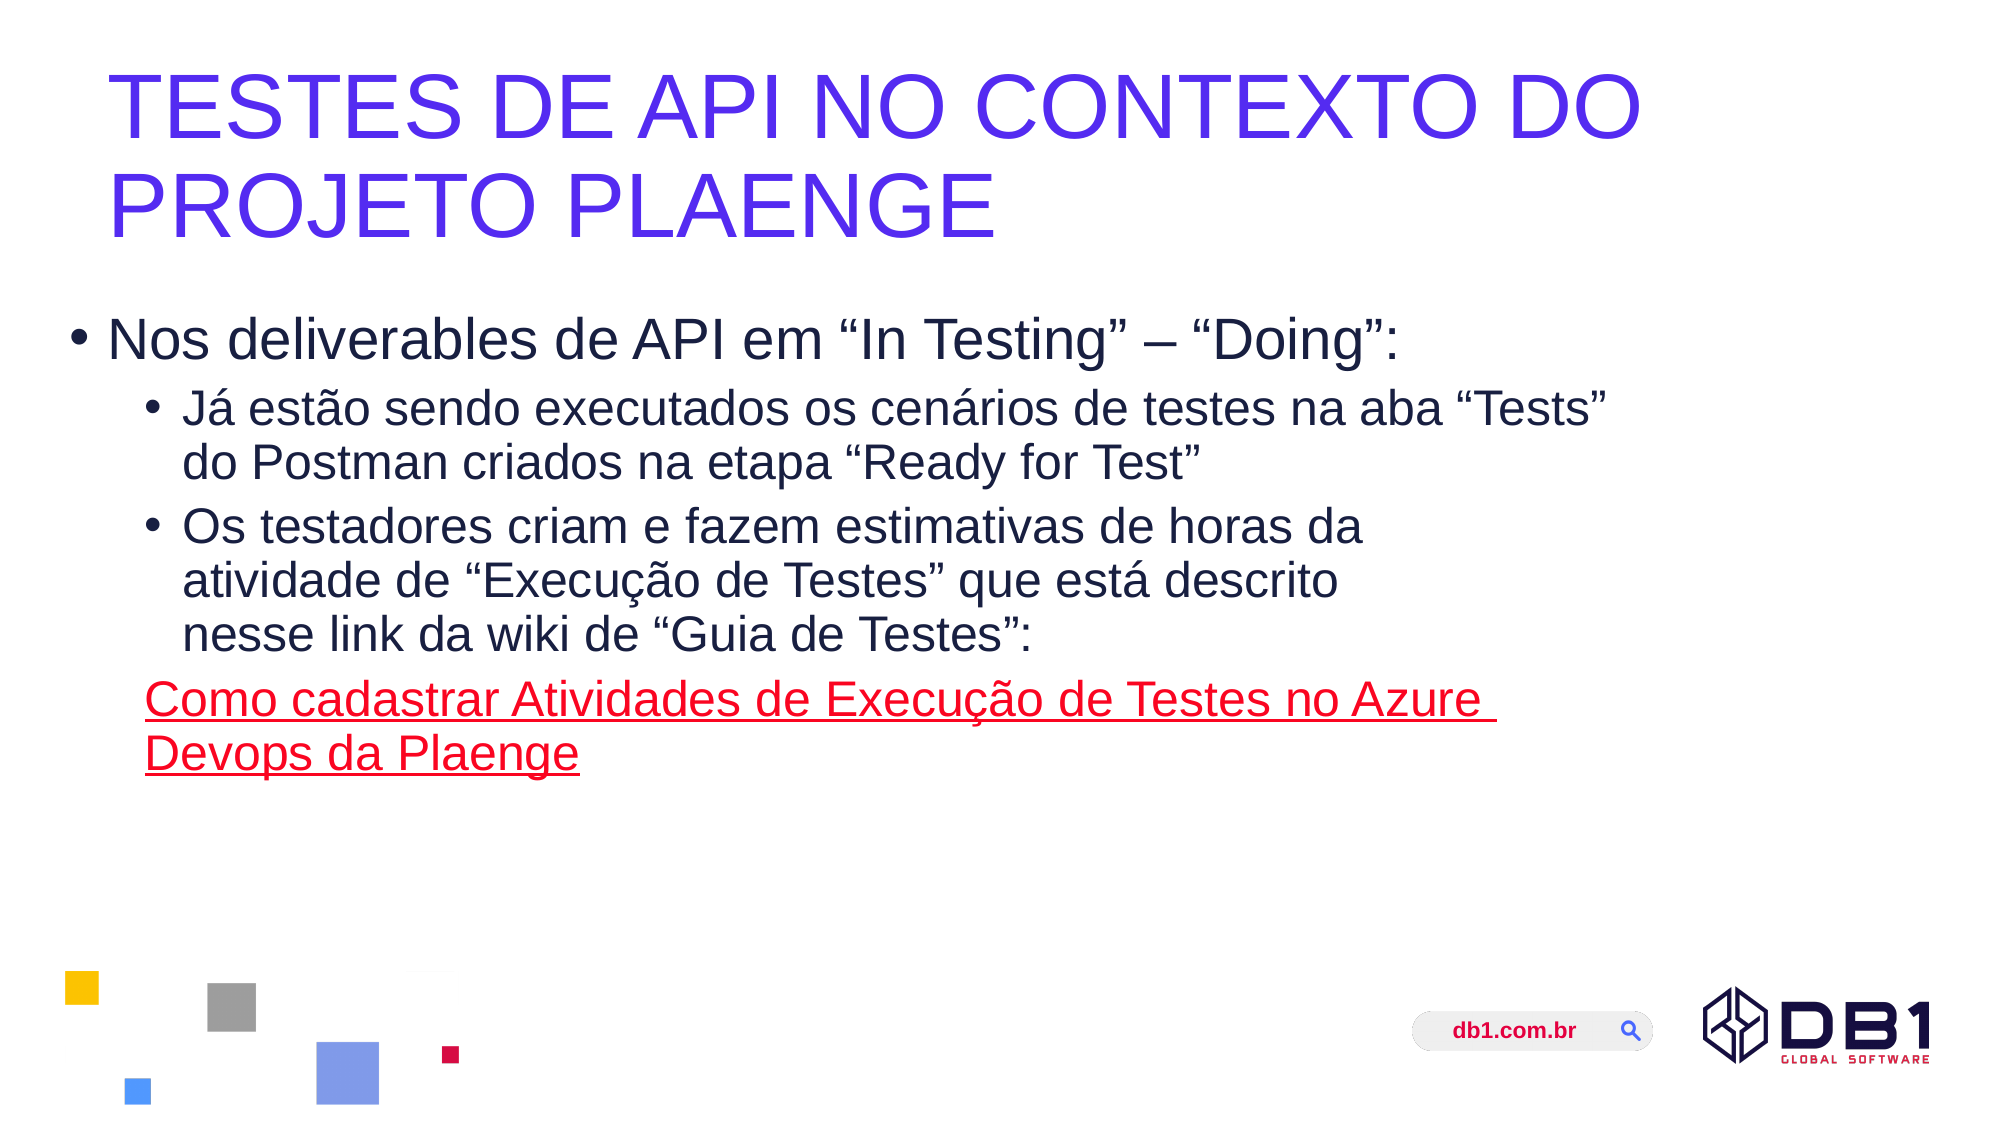

# TESTES DE API NO CONTEXTO DO PROJETO PLAENGE

Nos deliverables de API em “In Testing” – “Doing”:
Já estão sendo executados os cenários de testes na aba “Tests”
do Postman criados na etapa “Ready for Test”
Os testadores criam e fazem estimativas de horas da
atividade de “Execução de Testes” que está descrito
nesse link da wiki de “Guia de Testes”:
Como cadastrar Atividades de Execução de Testes no Azure
Devops da Plaenge